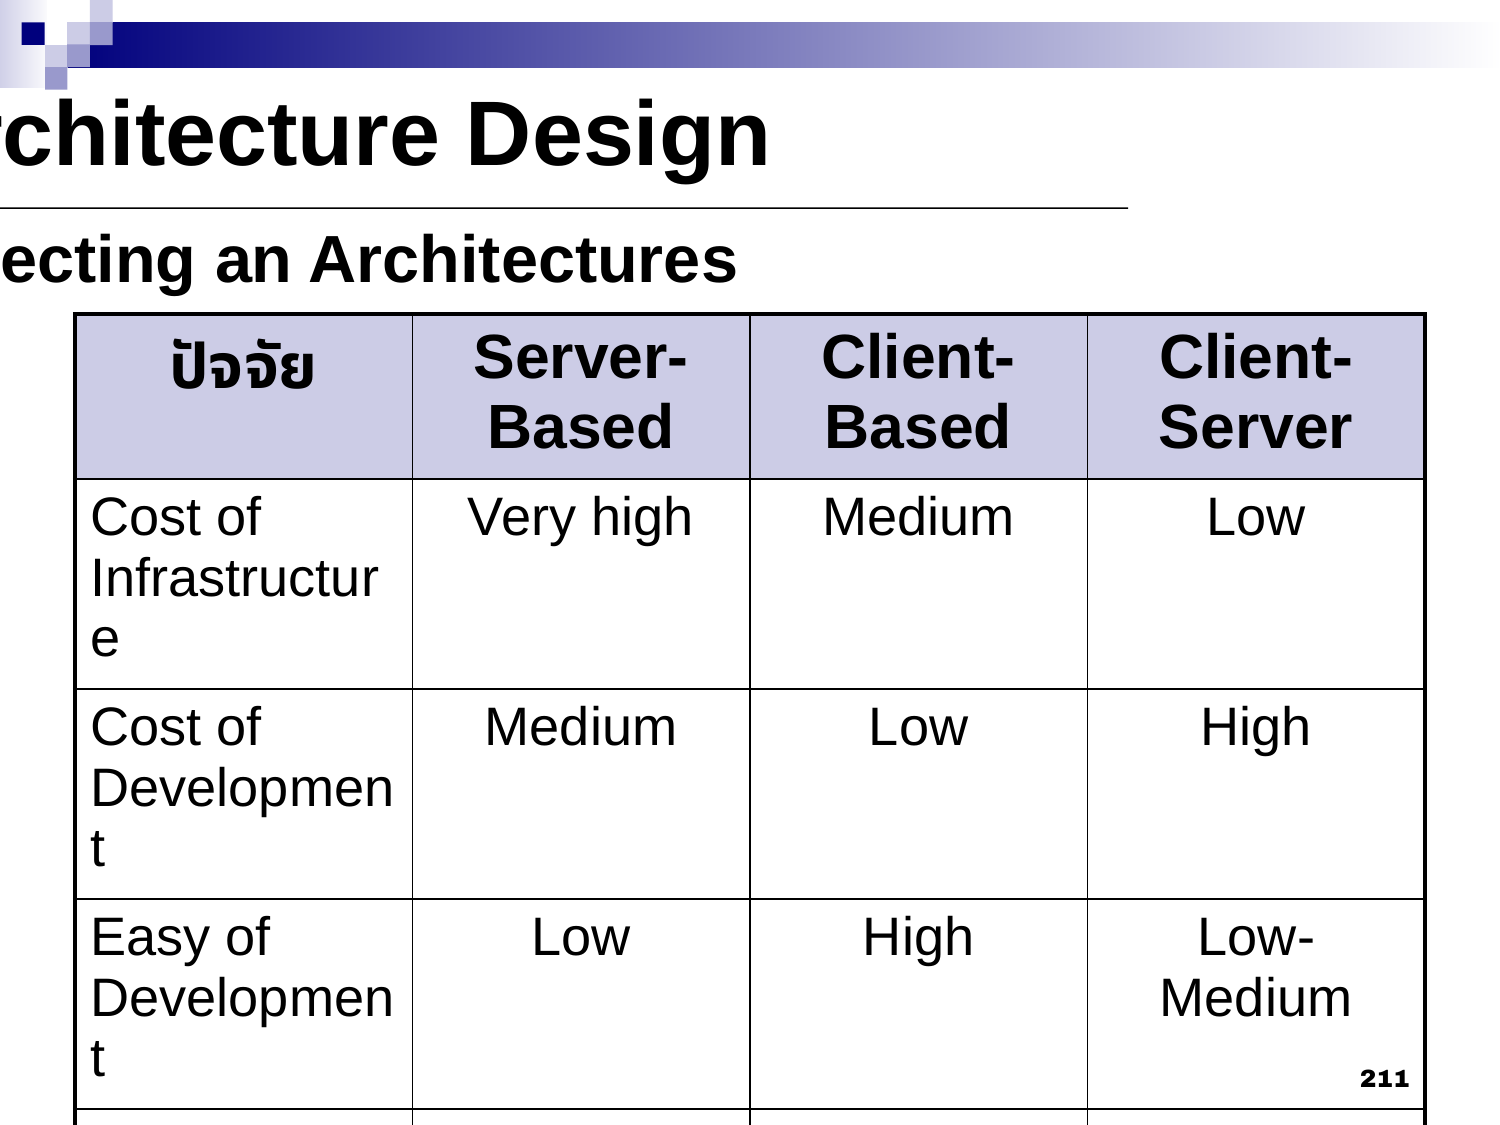

Architecture Design

Selecting an Architectures
| ปัจจัย | Server-Based | Client-Based | Client-Server |
| --- | --- | --- | --- |
| Cost of Infrastructure | Very high | Medium | Low |
| Cost of Development | Medium | Low | High |
| Easy of Development | Low | High | Low-Medium |
| Interface Capabilities | Low | High | High |
211